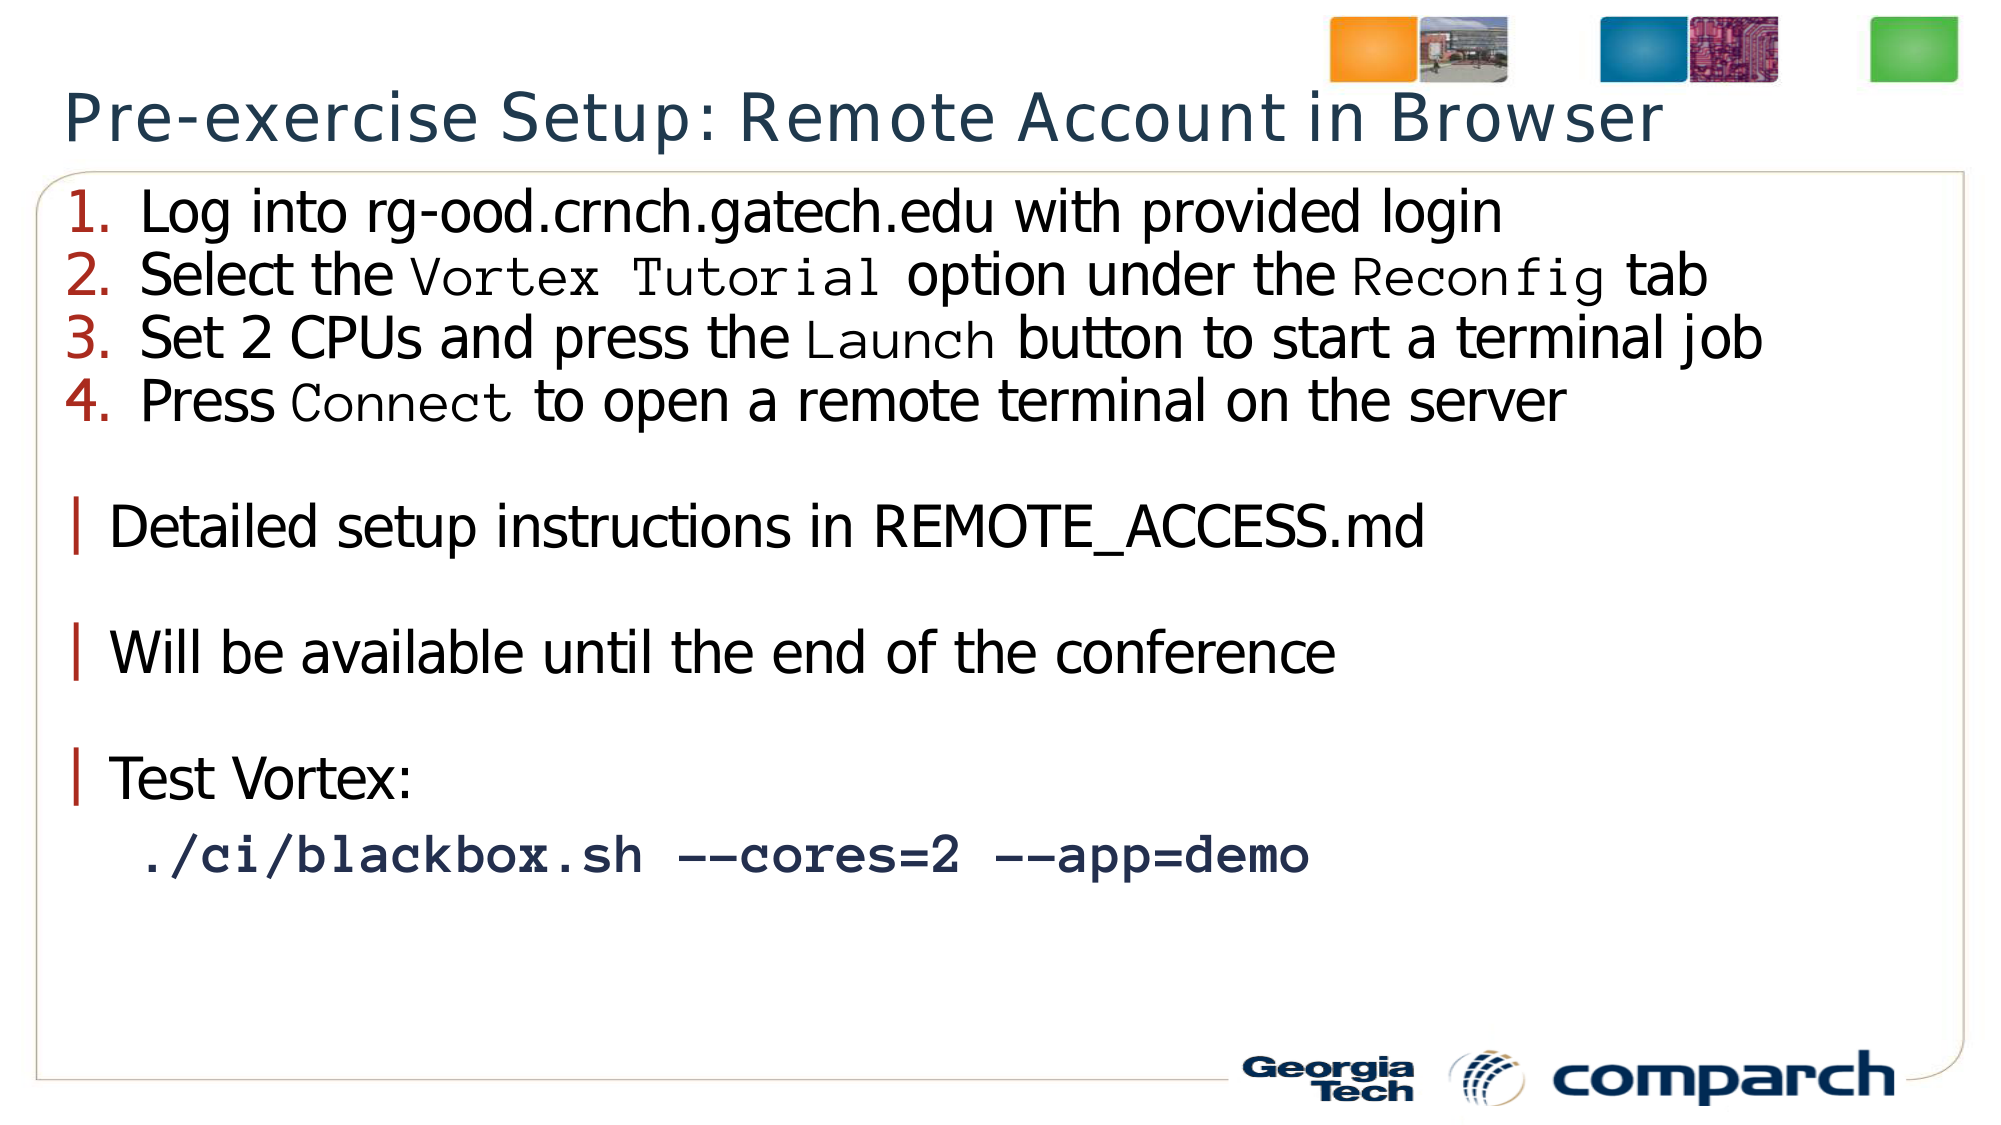

Pre-exercise Setup: Remote Account in Browser

Log into rg-ood.crnch.gatech.edu with provided login
Select the Vortex Tutorial option under the Reconfig tab
Set 2 CPUs and press the Launch button to start a terminal job
Press Connect to open a remote terminal on the server

Detailed setup instructions in REMOTE_ACCESS.md

Will be available until the end of the conference

Test Vortex:
./ci/blackbox.sh --cores=2 --app=demo